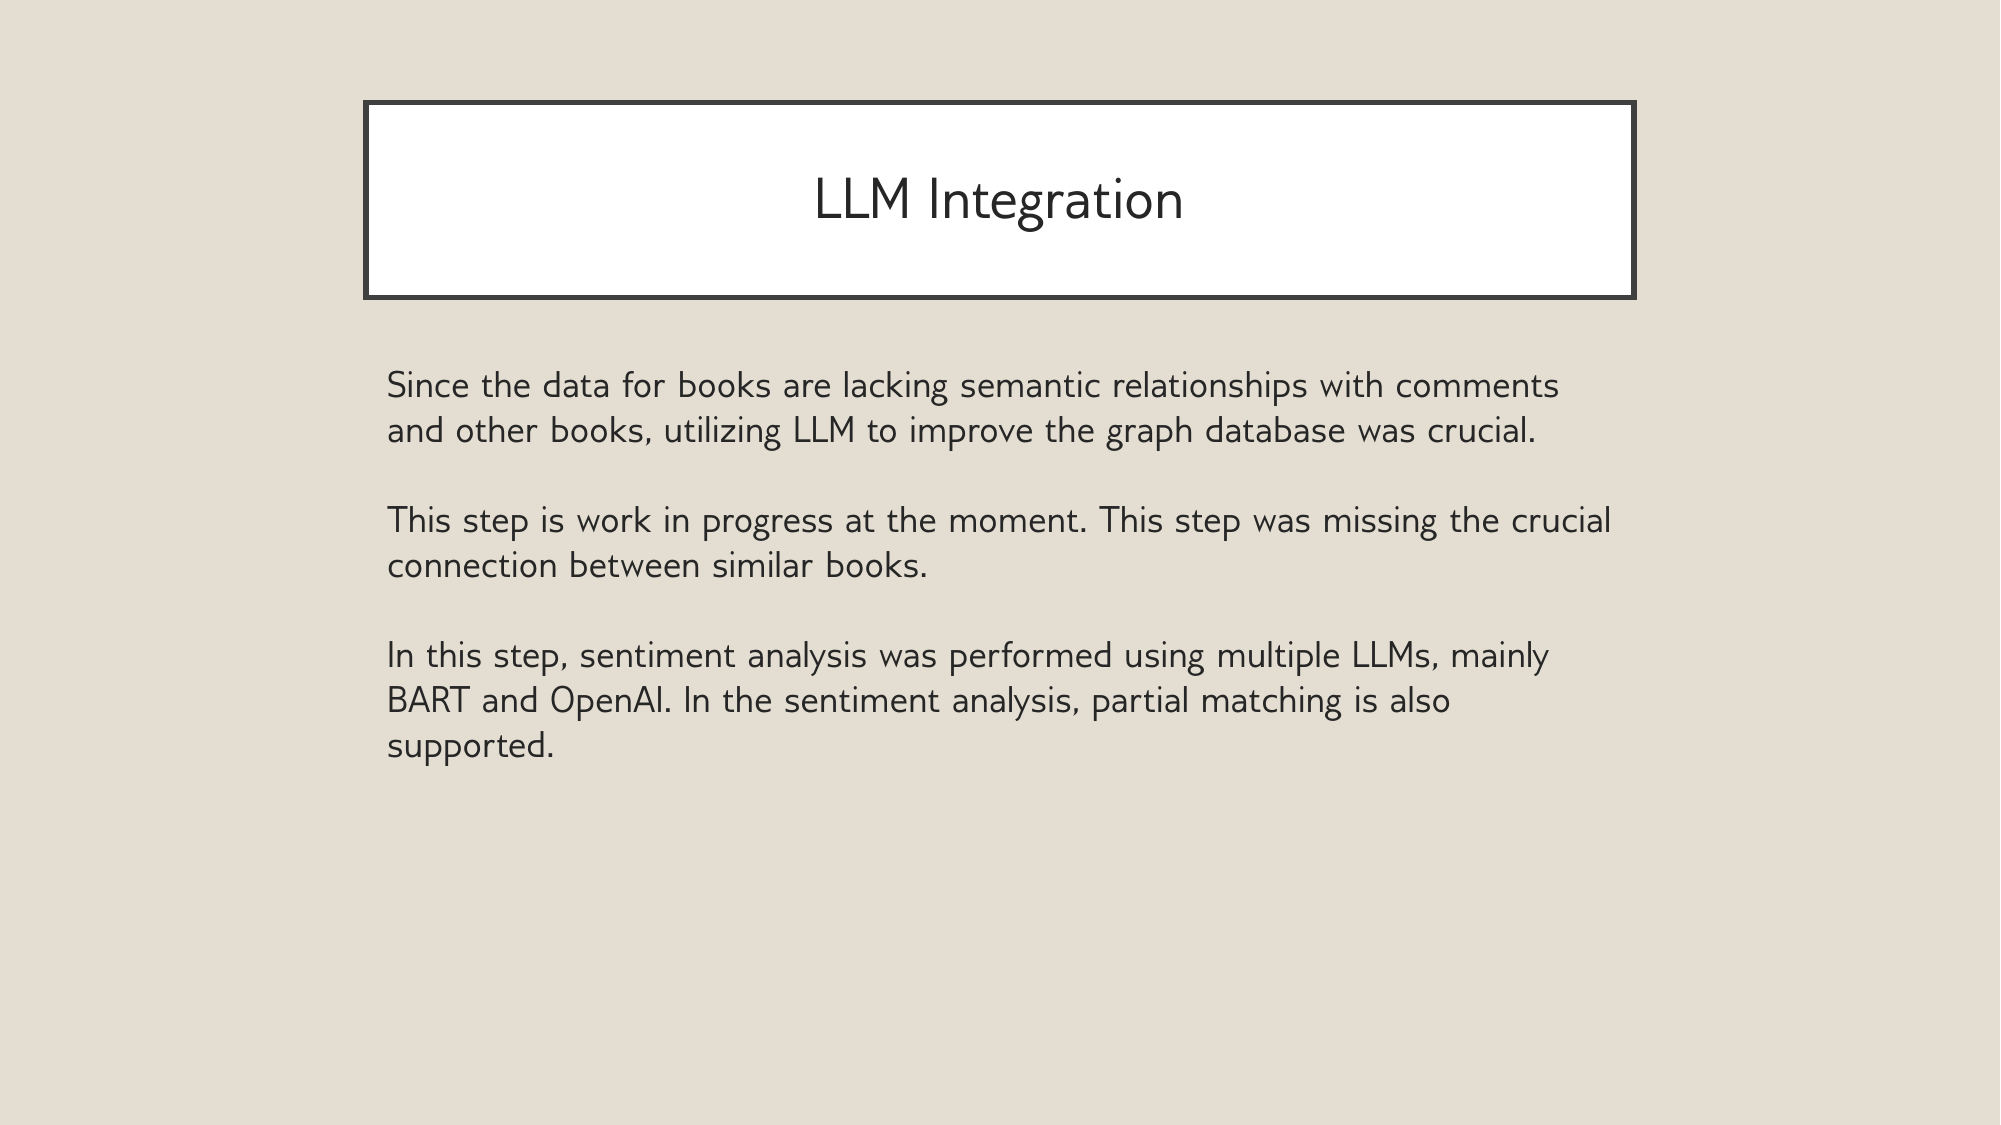

# LLM Integration
Since the data for books are lacking semantic relationships with comments and other books, utilizing LLM to improve the graph database was crucial.

This step is work in progress at the moment. This step was missing the crucial connection between similar books.

In this step, sentiment analysis was performed using multiple LLMs, mainly BART and OpenAI. In the sentiment analysis, partial matching is also supported.